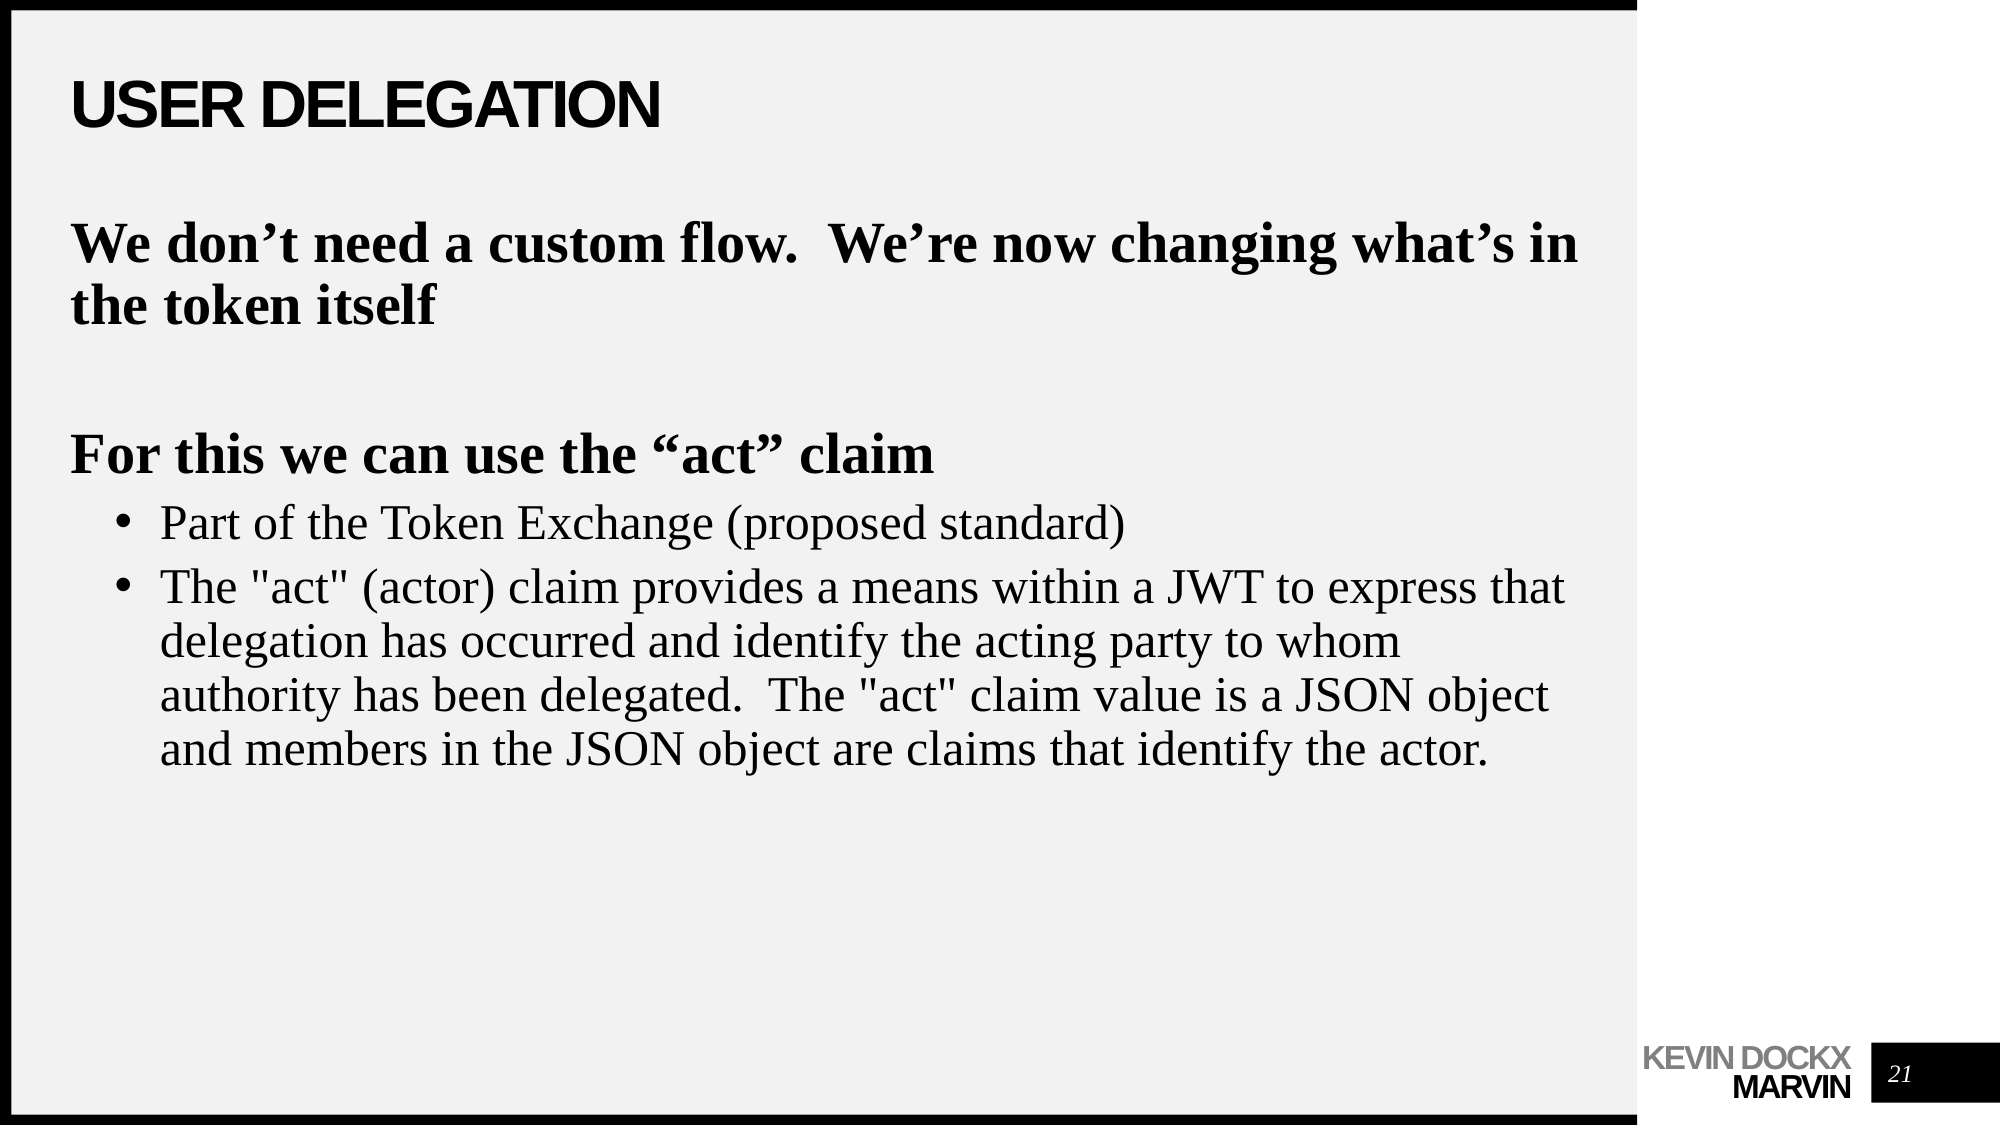

# User DElegation
We don’t need a custom flow.  We’re now changing what’s in the token itself

For this we can use the “act” claim
Part of the Token Exchange (proposed standard)
The "act" (actor) claim provides a means within a JWT to express that delegation has occurred and identify the acting party to whom authority has been delegated.  The "act" claim value is a JSON object and members in the JSON object are claims that identify the actor.
21